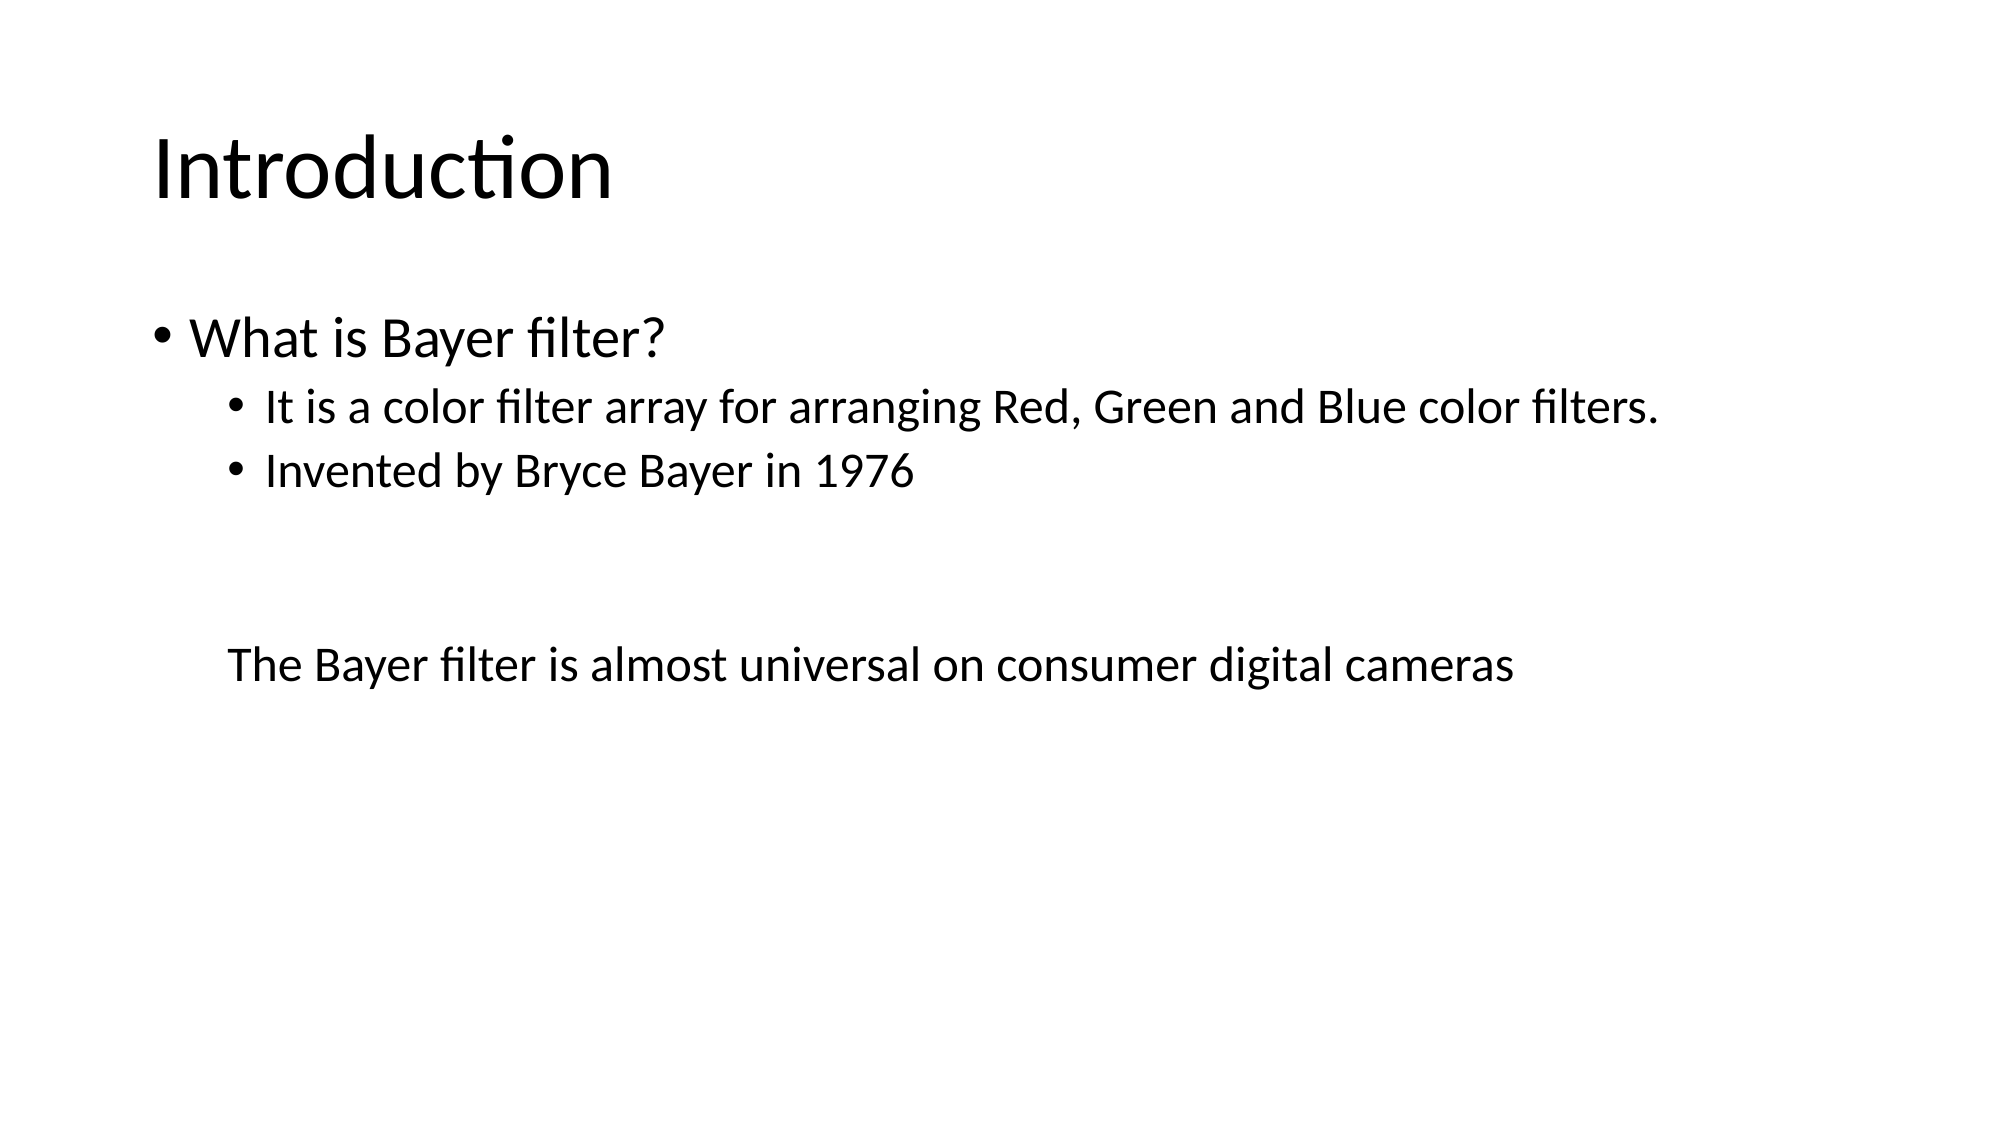

# Introduction
What is Bayer filter?
It is a color filter array for arranging Red, Green and Blue color filters.
Invented by Bryce Bayer in 1976

The Bayer filter is almost universal on consumer digital cameras